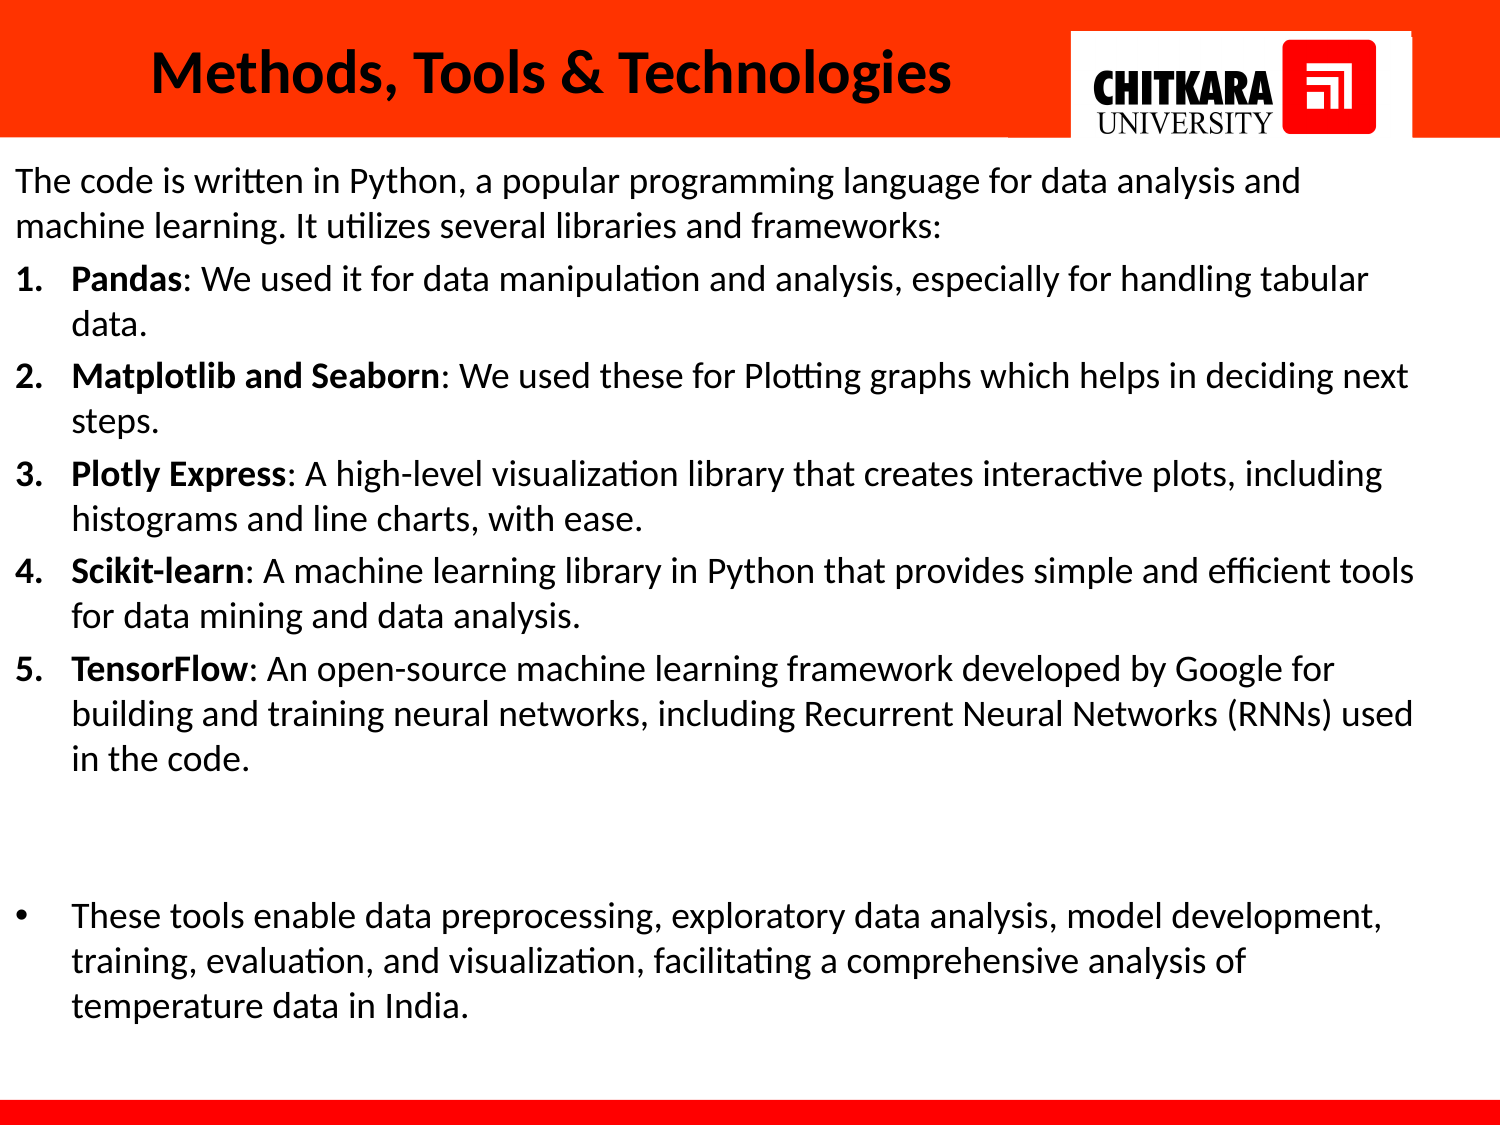

# Methods, Tools & Technologies
The code is written in Python, a popular programming language for data analysis and machine learning. It utilizes several libraries and frameworks:
Pandas: We used it for data manipulation and analysis, especially for handling tabular data.
Matplotlib and Seaborn: We used these for Plotting graphs which helps in deciding next steps.
Plotly Express: A high-level visualization library that creates interactive plots, including histograms and line charts, with ease.
Scikit-learn: A machine learning library in Python that provides simple and efficient tools for data mining and data analysis.
TensorFlow: An open-source machine learning framework developed by Google for building and training neural networks, including Recurrent Neural Networks (RNNs) used in the code.

These tools enable data preprocessing, exploratory data analysis, model development, training, evaluation, and visualization, facilitating a comprehensive analysis of temperature data in India.